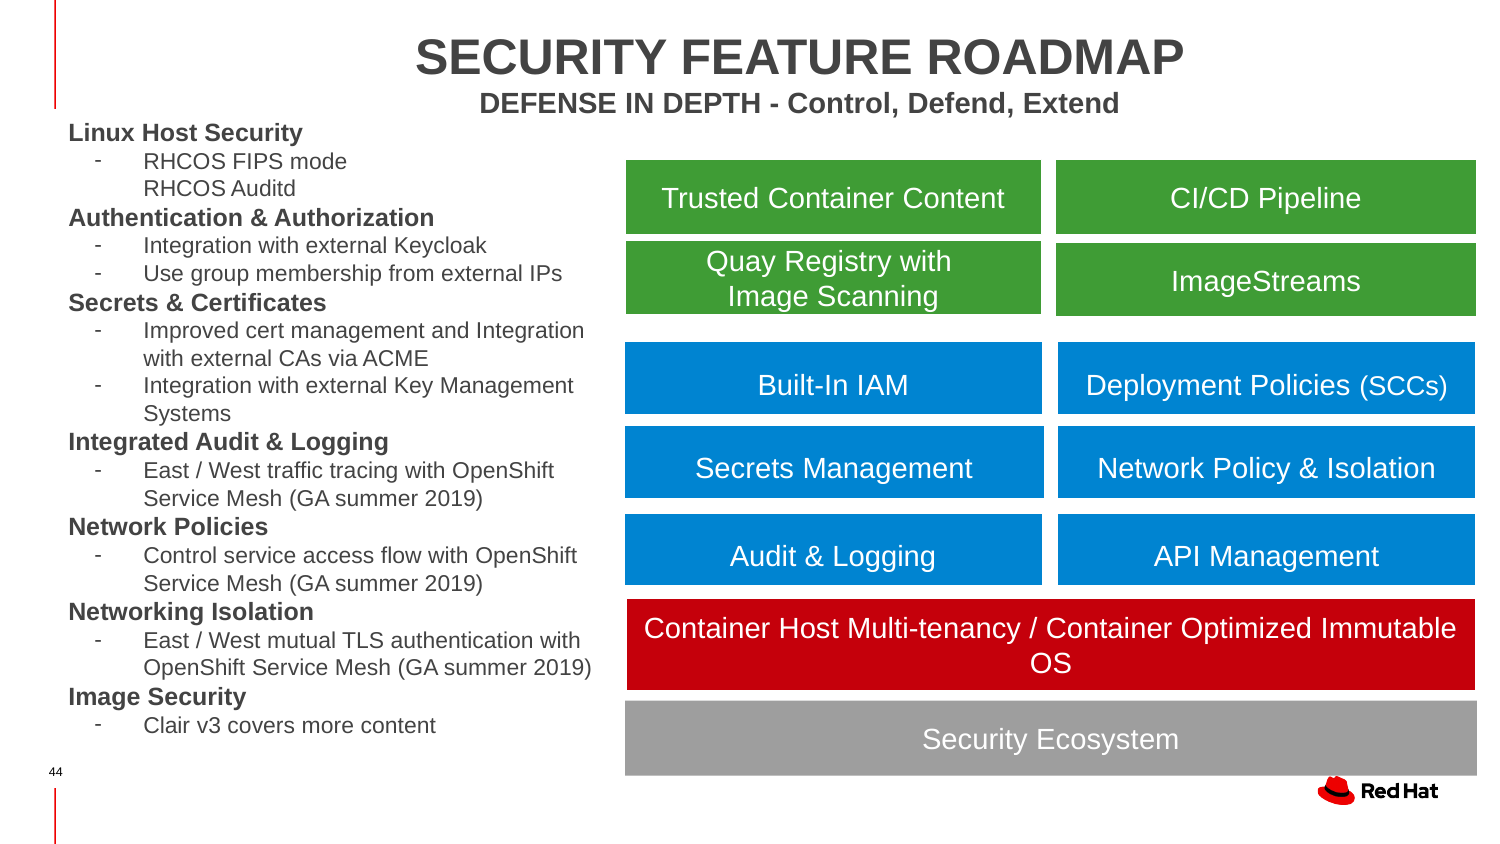

SECURITY FEATURE ROADMAP
DEFENSE IN DEPTH - Control, Defend, Extend
Linux Host Security
RHCOS FIPS mode
RHCOS Auditd
Authentication & Authorization
Integration with external Keycloak
Use group membership from external IPs
Secrets & Certificates
Improved cert management and Integration with external CAs via ACME
Integration with external Key Management Systems
Integrated Audit & Logging
East / West traffic tracing with OpenShift Service Mesh (GA summer 2019)
Network Policies
Control service access flow with OpenShift Service Mesh (GA summer 2019)
Networking Isolation
East / West mutual TLS authentication with OpenShift Service Mesh (GA summer 2019)
Image Security
Clair v3 covers more content

Trusted Container Content
CI/CD Pipeline
Quay Registry with
Image Scanning
ImageStreams
Built-In IAM
Deployment Policies (SCCs)
Secrets Management
Network Policy & Isolation
Audit & Logging
API Management
Container Host Multi-tenancy / Container Optimized Immutable OS
Security Ecosystem
44